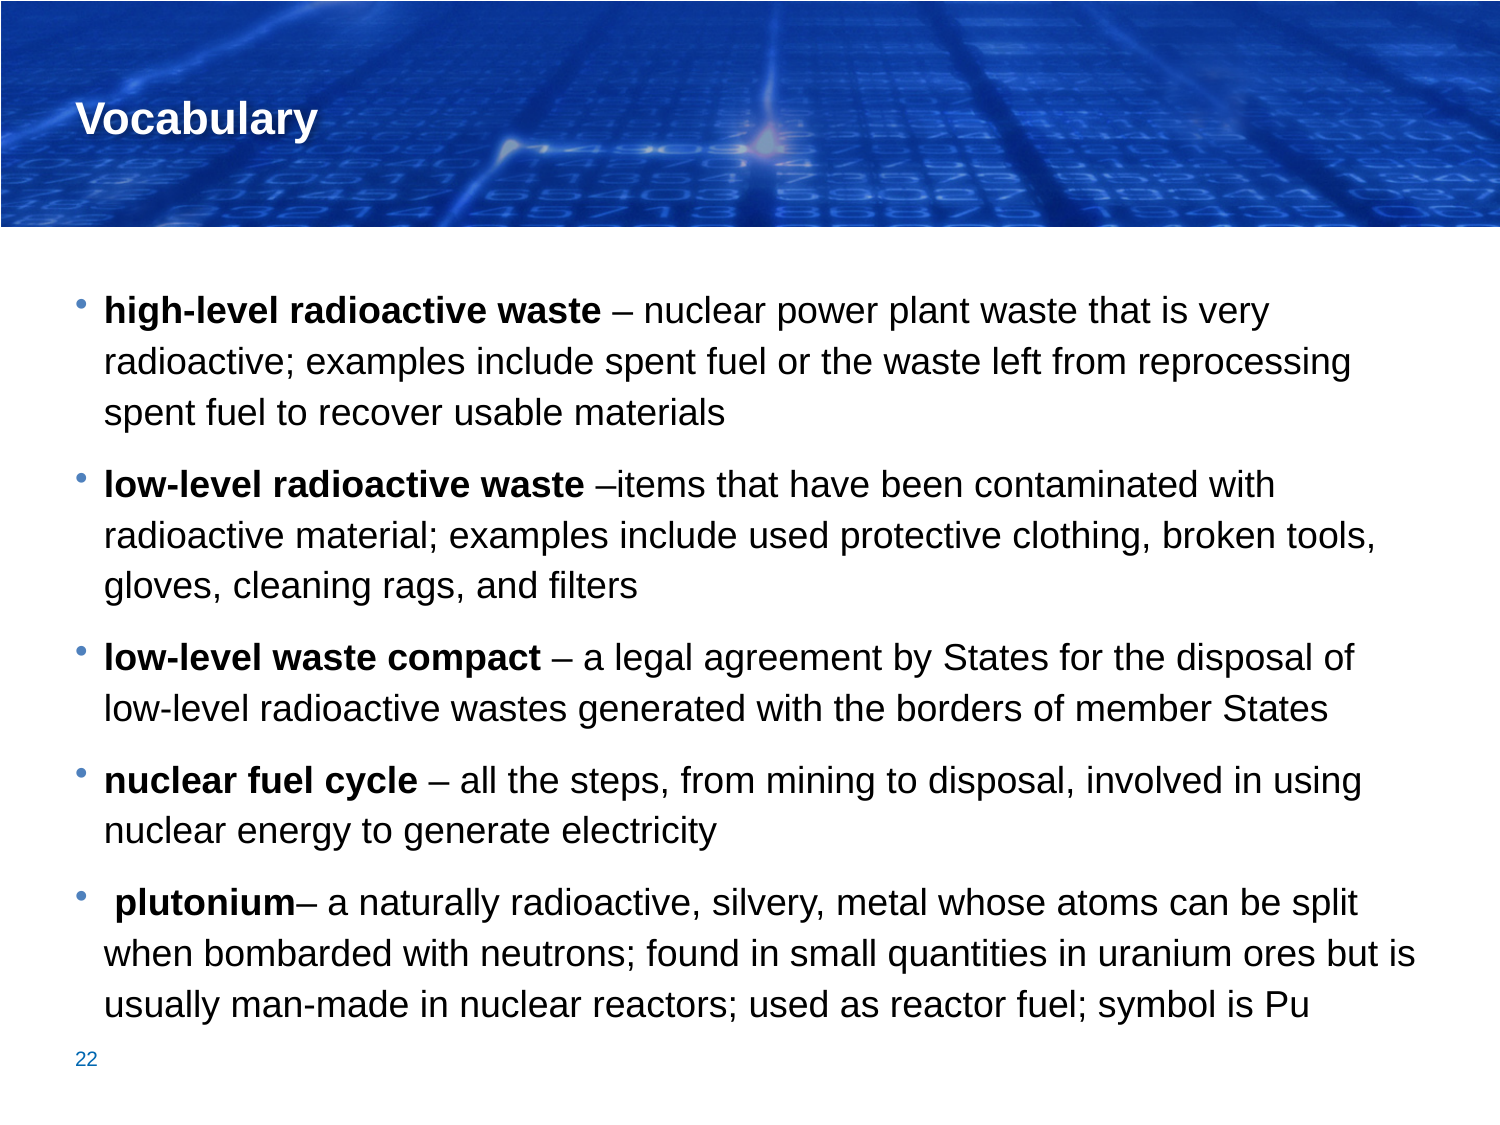

# Vocabulary
high-level radioactive waste – nuclear power plant waste that is very radioactive; examples include spent fuel or the waste left from reprocessing spent fuel to recover usable materials
low-level radioactive waste –items that have been contaminated with radioactive material; examples include used protective clothing, broken tools, gloves, cleaning rags, and filters
low-level waste compact – a legal agreement by States for the disposal of low-level radioactive wastes generated with the borders of member States
nuclear fuel cycle – all the steps, from mining to disposal, involved in using nuclear energy to generate electricity
 plutonium– a naturally radioactive, silvery, metal whose atoms can be split when bombarded with neutrons; found in small quantities in uranium ores but is usually man-made in nuclear reactors; used as reactor fuel; symbol is Pu
22